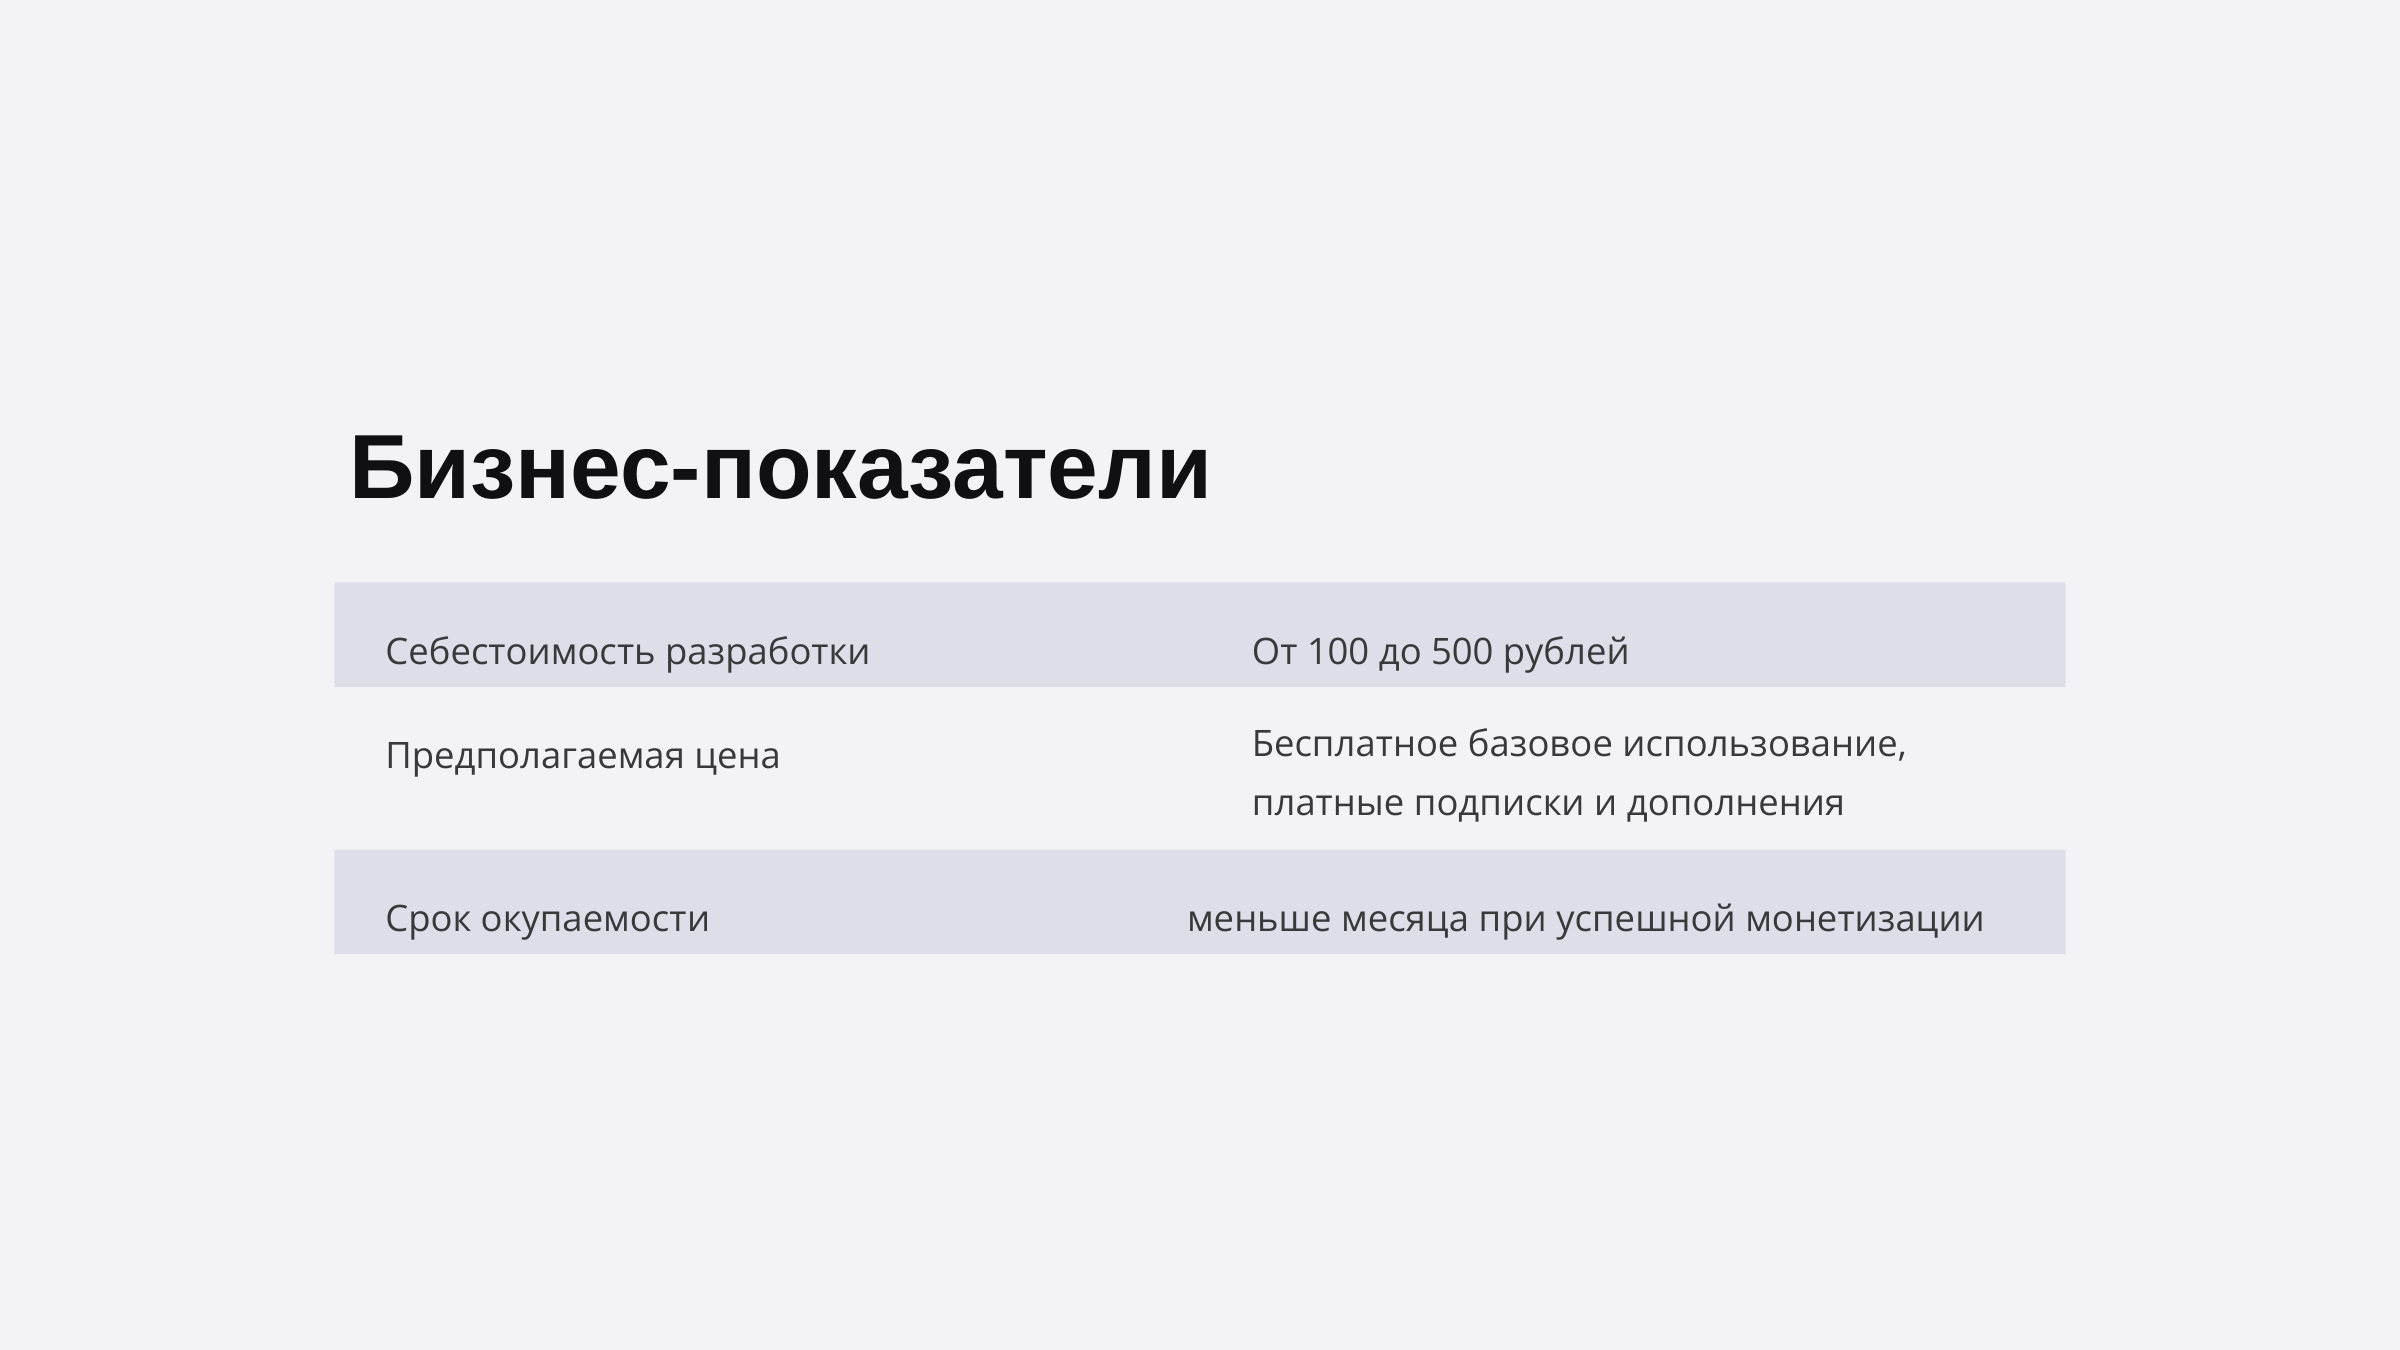

Бизнес-показатели

Себестоимость разработки
От 100 до 500 рублей
Бесплатное базовое использование, платные подписки и дополнения
Предполагаемая цена

Срок окупаемости
 меньше месяца при успешной монетизации